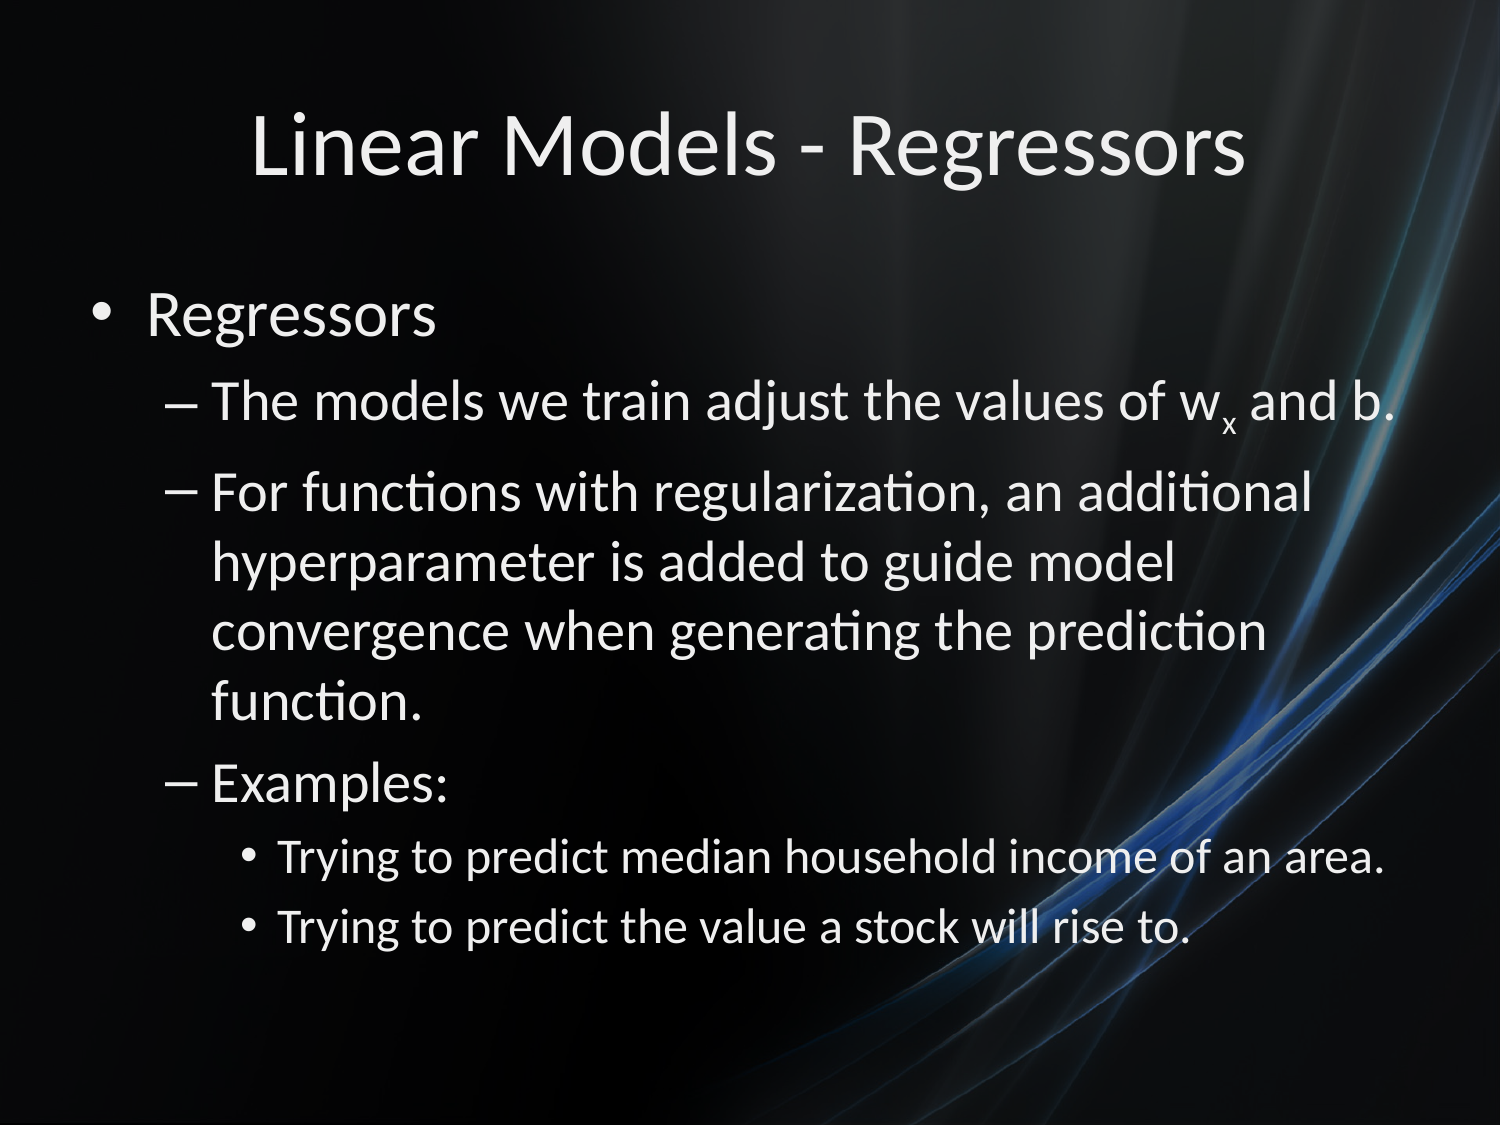

# Linear Models - Regressors
Regressors
The models we train adjust the values of wx and b.
For functions with regularization, an additional hyperparameter is added to guide model convergence when generating the prediction function.
Examples:
Trying to predict median household income of an area.
Trying to predict the value a stock will rise to.